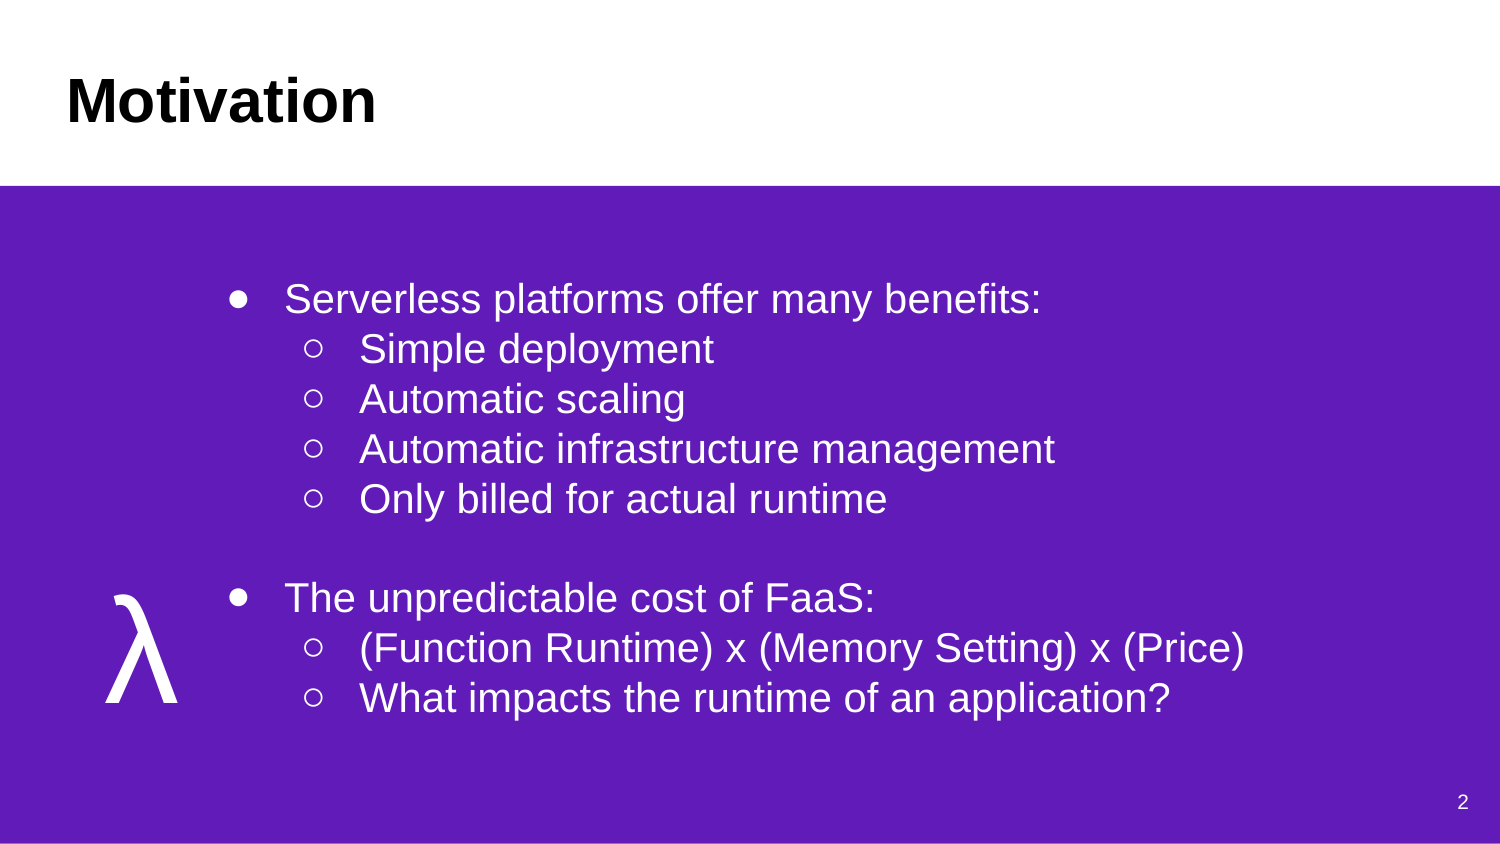

# Motivation

Serverless platforms offer many benefits:
Simple deployment
Automatic scaling
Automatic infrastructure management
Only billed for actual runtime

The unpredictable cost of FaaS:
(Function Runtime) x (Memory Setting) x (Price)
What impacts the runtime of an application?
λ
2